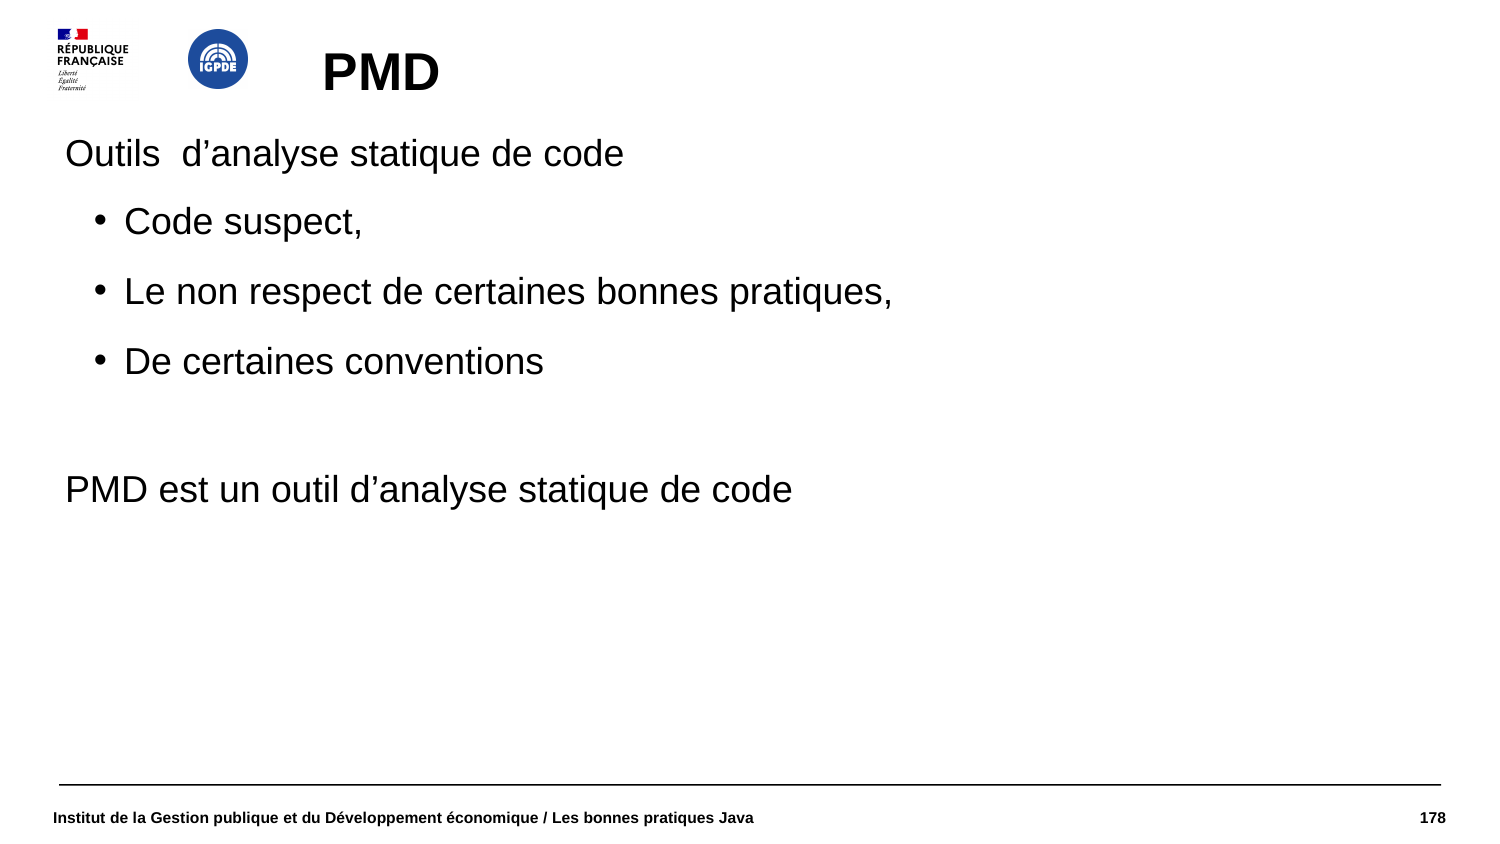

# PMD
Outils  d’analyse statique de code
Code suspect,
Le non respect de certaines bonnes pratiques,
De certaines conventions

PMD est un outil d’analyse statique de code

Institut de la Gestion publique et du Développement économique / Les bonnes pratiques Java
178